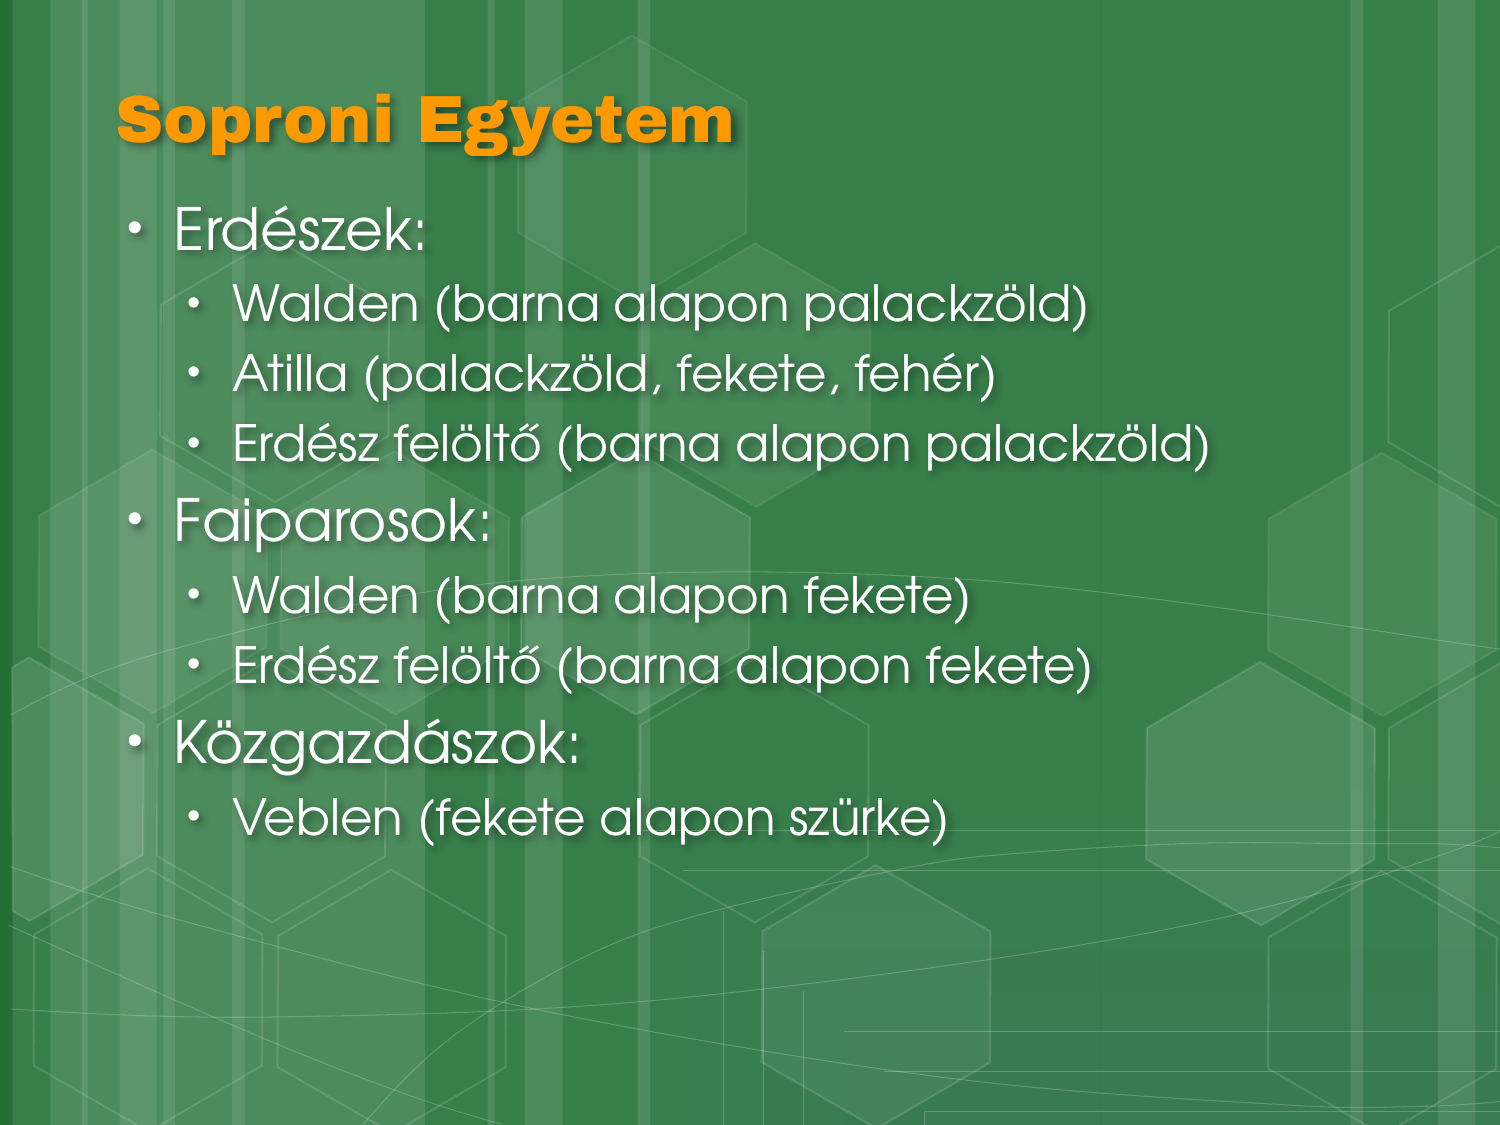

# Soproni Egyetem
Erdészek:
Walden (barna alapon palackzöld)
Atilla (palackzöld, fekete, fehér)
Erdész felöltő (barna alapon palackzöld)
Faiparosok:
Walden (barna alapon fekete)
Erdész felöltő (barna alapon fekete)
Közgazdászok:
Veblen (fekete alapon szürke)